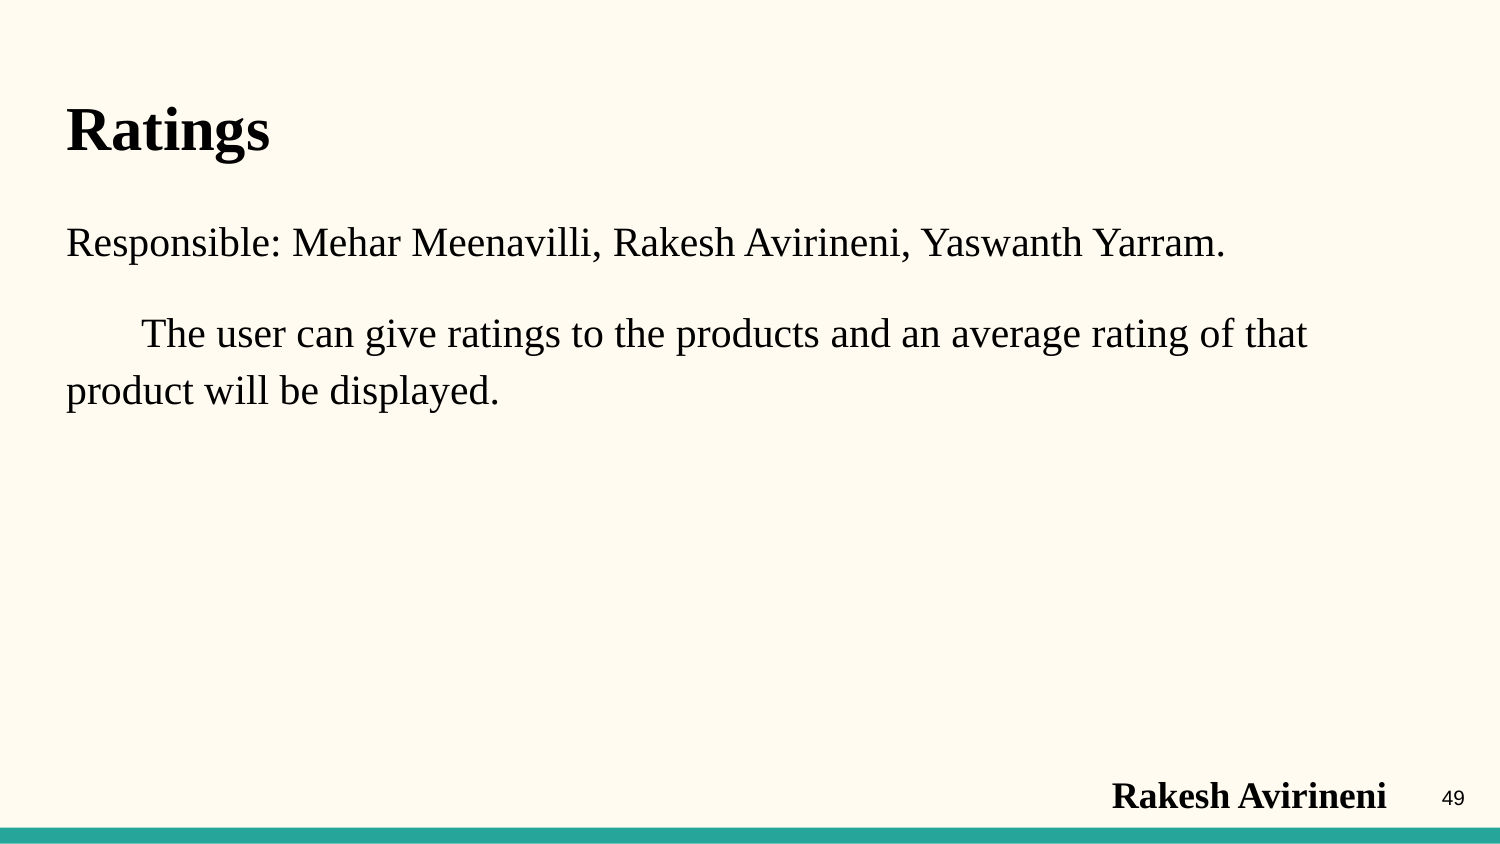

# Ratings
Responsible: Mehar Meenavilli, Rakesh Avirineni, Yaswanth Yarram.
The user can give ratings to the products and an average rating of that product will be displayed.
Rakesh Avirineni
49